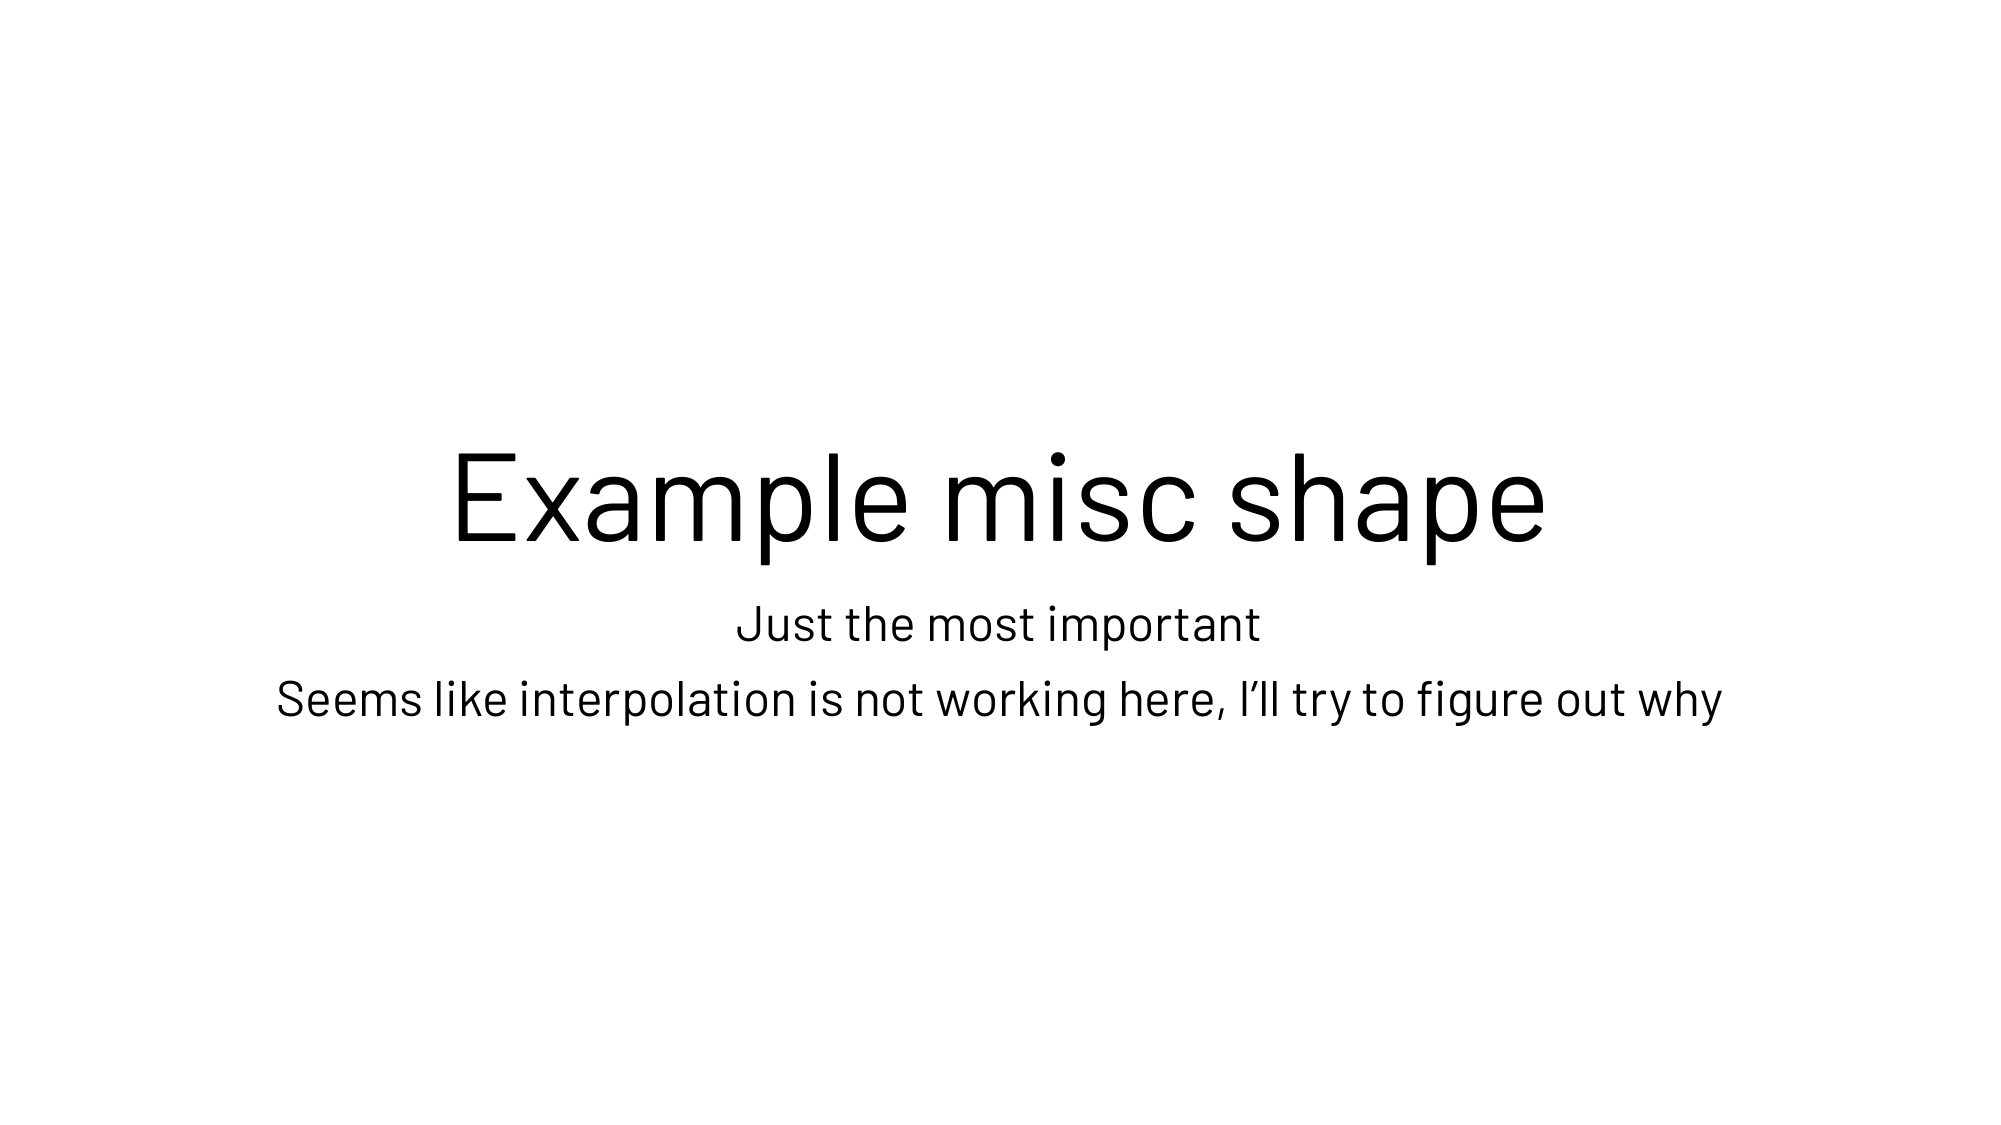

# Example misc shape
Just the most important
Seems like interpolation is not working here, I’ll try to figure out why